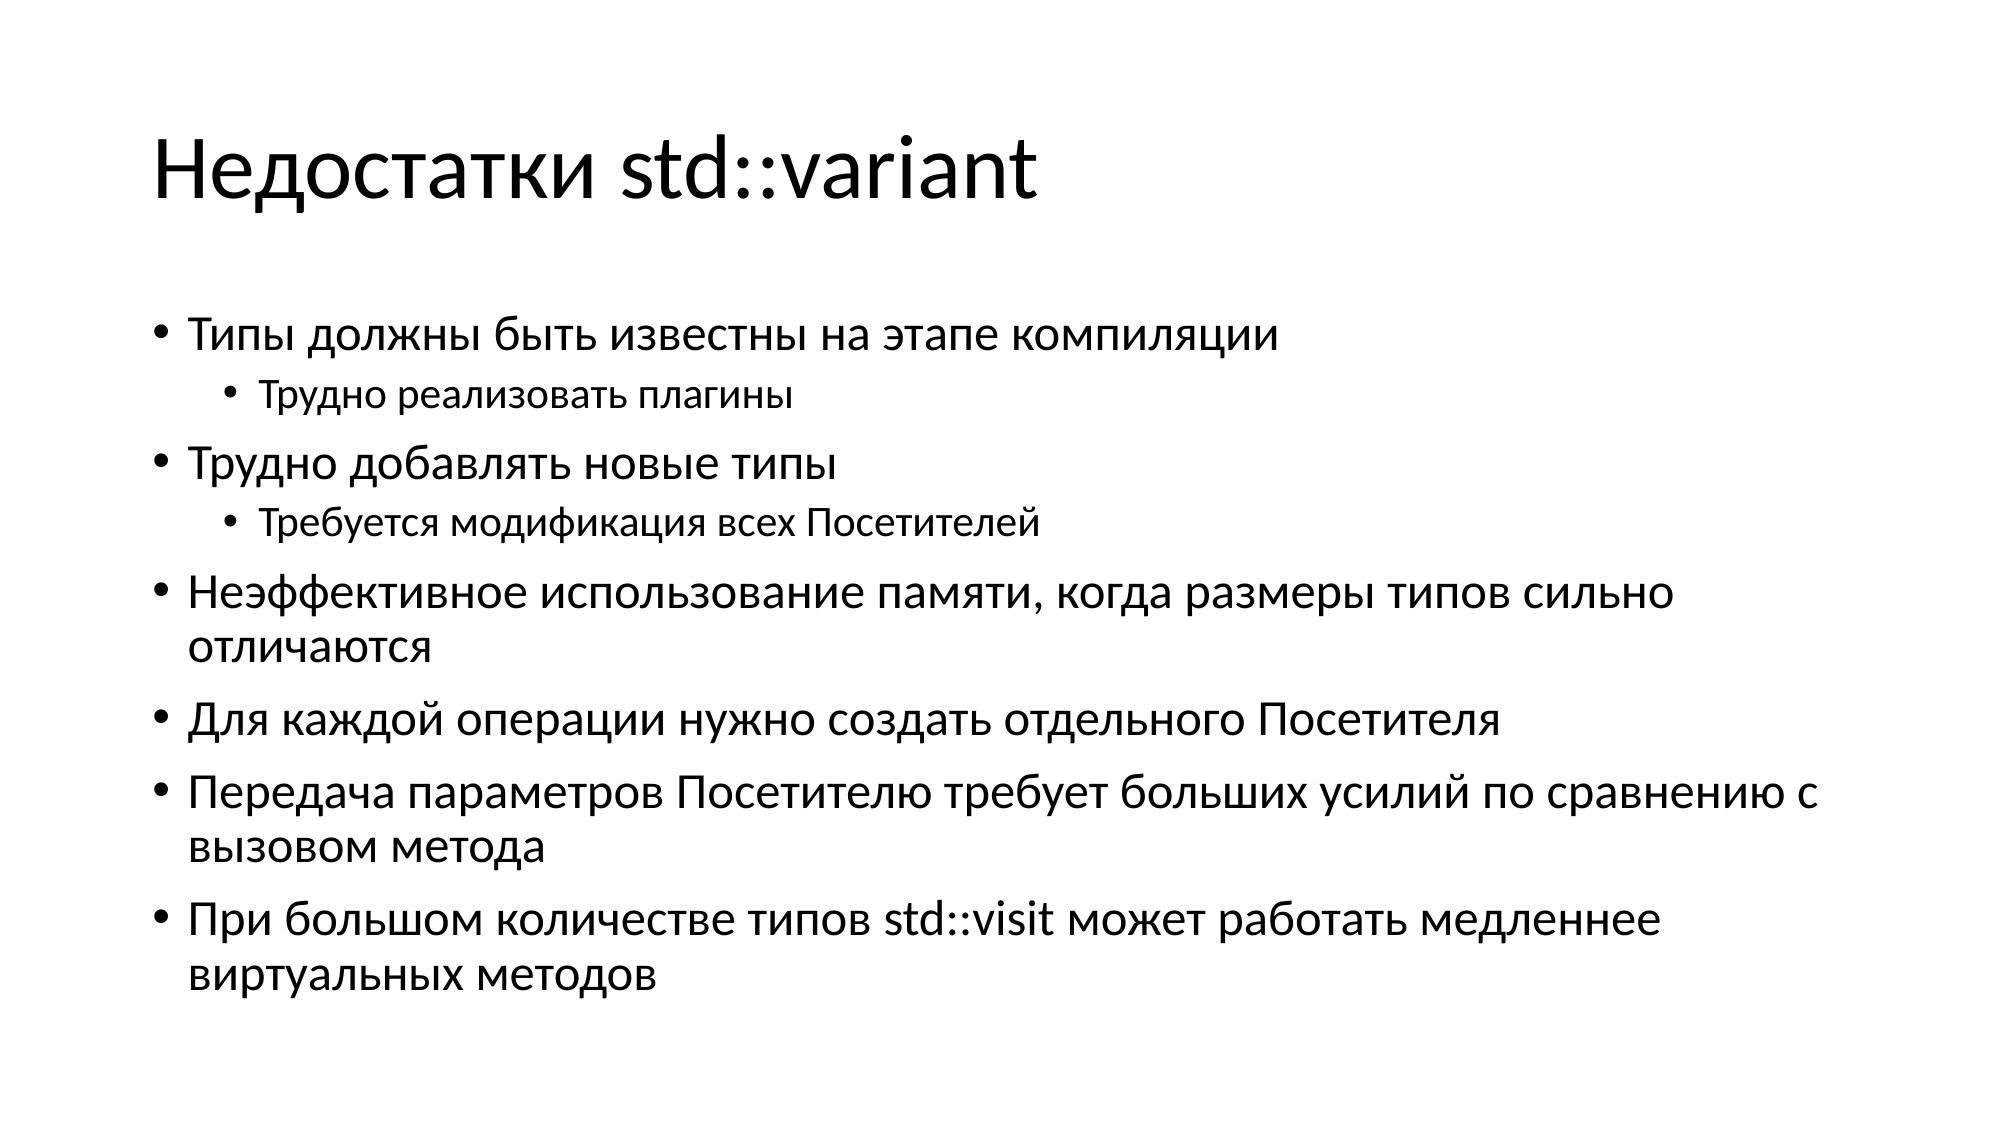

# Недостатки std::variant
Типы должны быть известны на этапе компиляции
Трудно реализовать плагины
Трудно добавлять новые типы
Требуется модификация всех Посетителей
Неэффективное использование памяти, когда размеры типов сильно отличаются
Для каждой операции нужно создать отдельного Посетителя
Передача параметров Посетителю требует больших усилий по сравнению с вызовом метода
При большом количестве типов std::visit может работать медленнее виртуальных методов